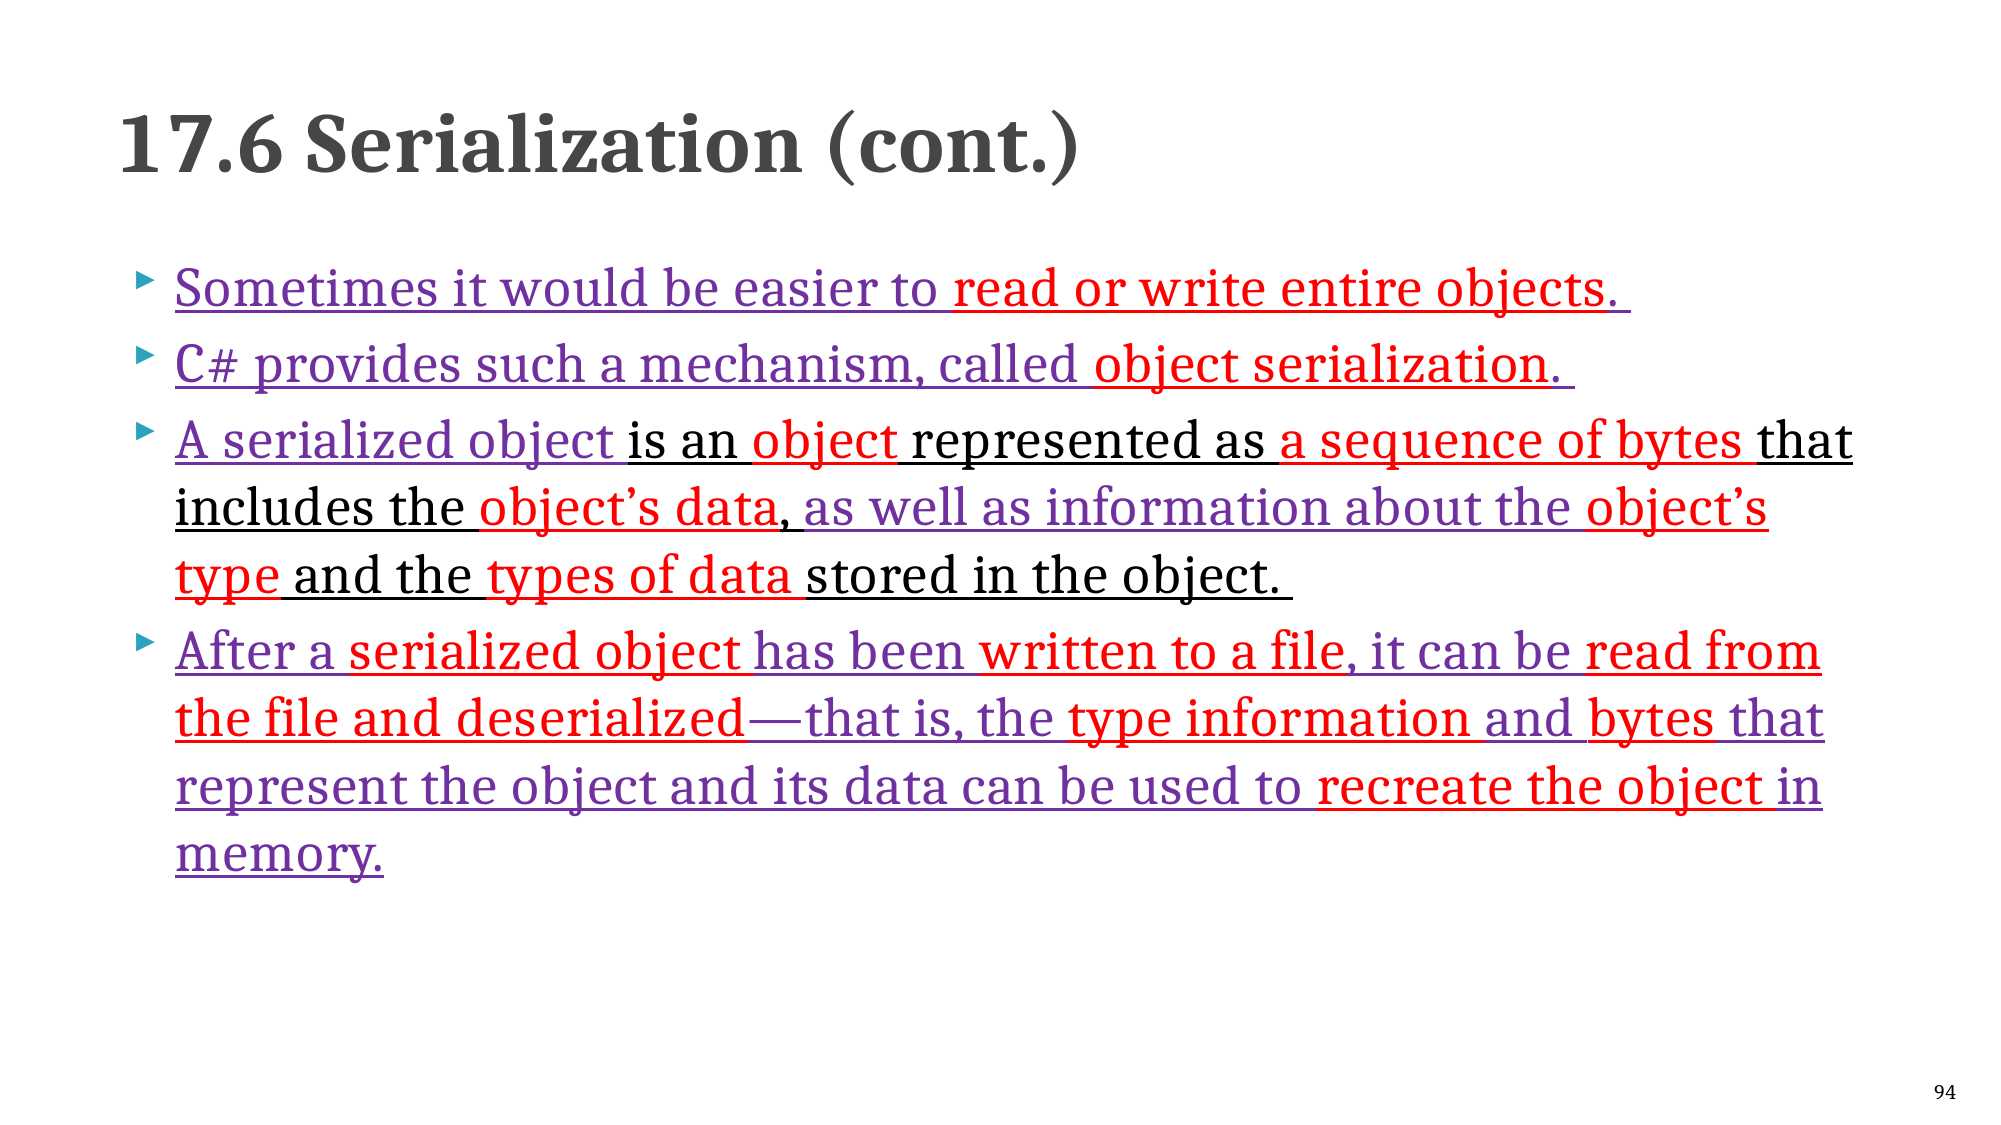

# 17.6 Serialization (cont.)
Sometimes it would be easier to read or write entire objects.
C# provides such a mechanism, called object serialization.
A serialized object is an object represented as a sequence of bytes that includes the object’s data, as well as information about the object’s type and the types of data stored in the object.
After a serialized object has been written to a file, it can be read from the file and deserialized—that is, the type information and bytes that represent the object and its data can be used to recreate the object in memory.

94